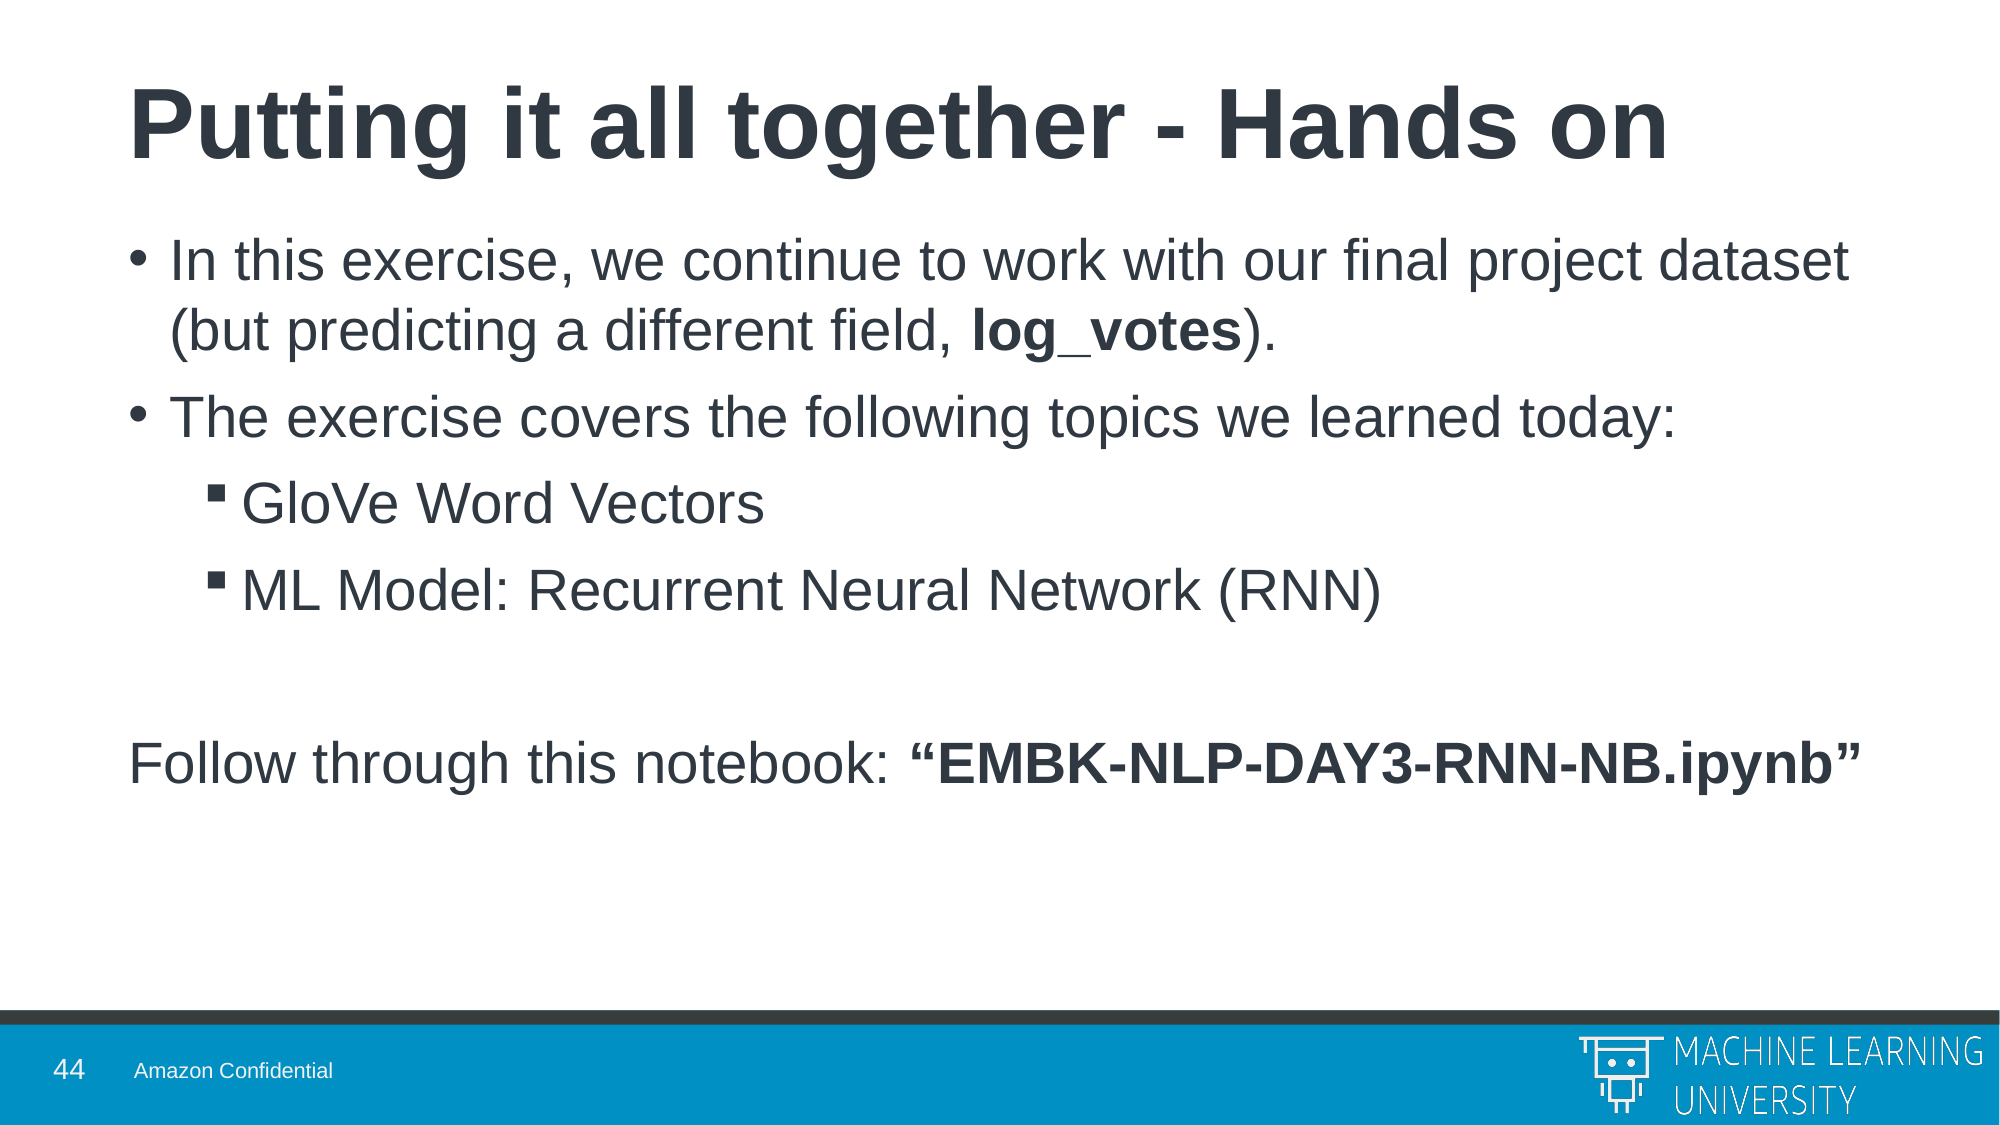

# Putting it all together - Hands on
In this exercise, we continue to work with our final project dataset (but predicting a different field, log_votes).
The exercise covers the following topics we learned today:
GloVe Word Vectors
ML Model: Recurrent Neural Network (RNN)

Follow through this notebook: “EMBK-NLP-DAY3-RNN-NB.ipynb”